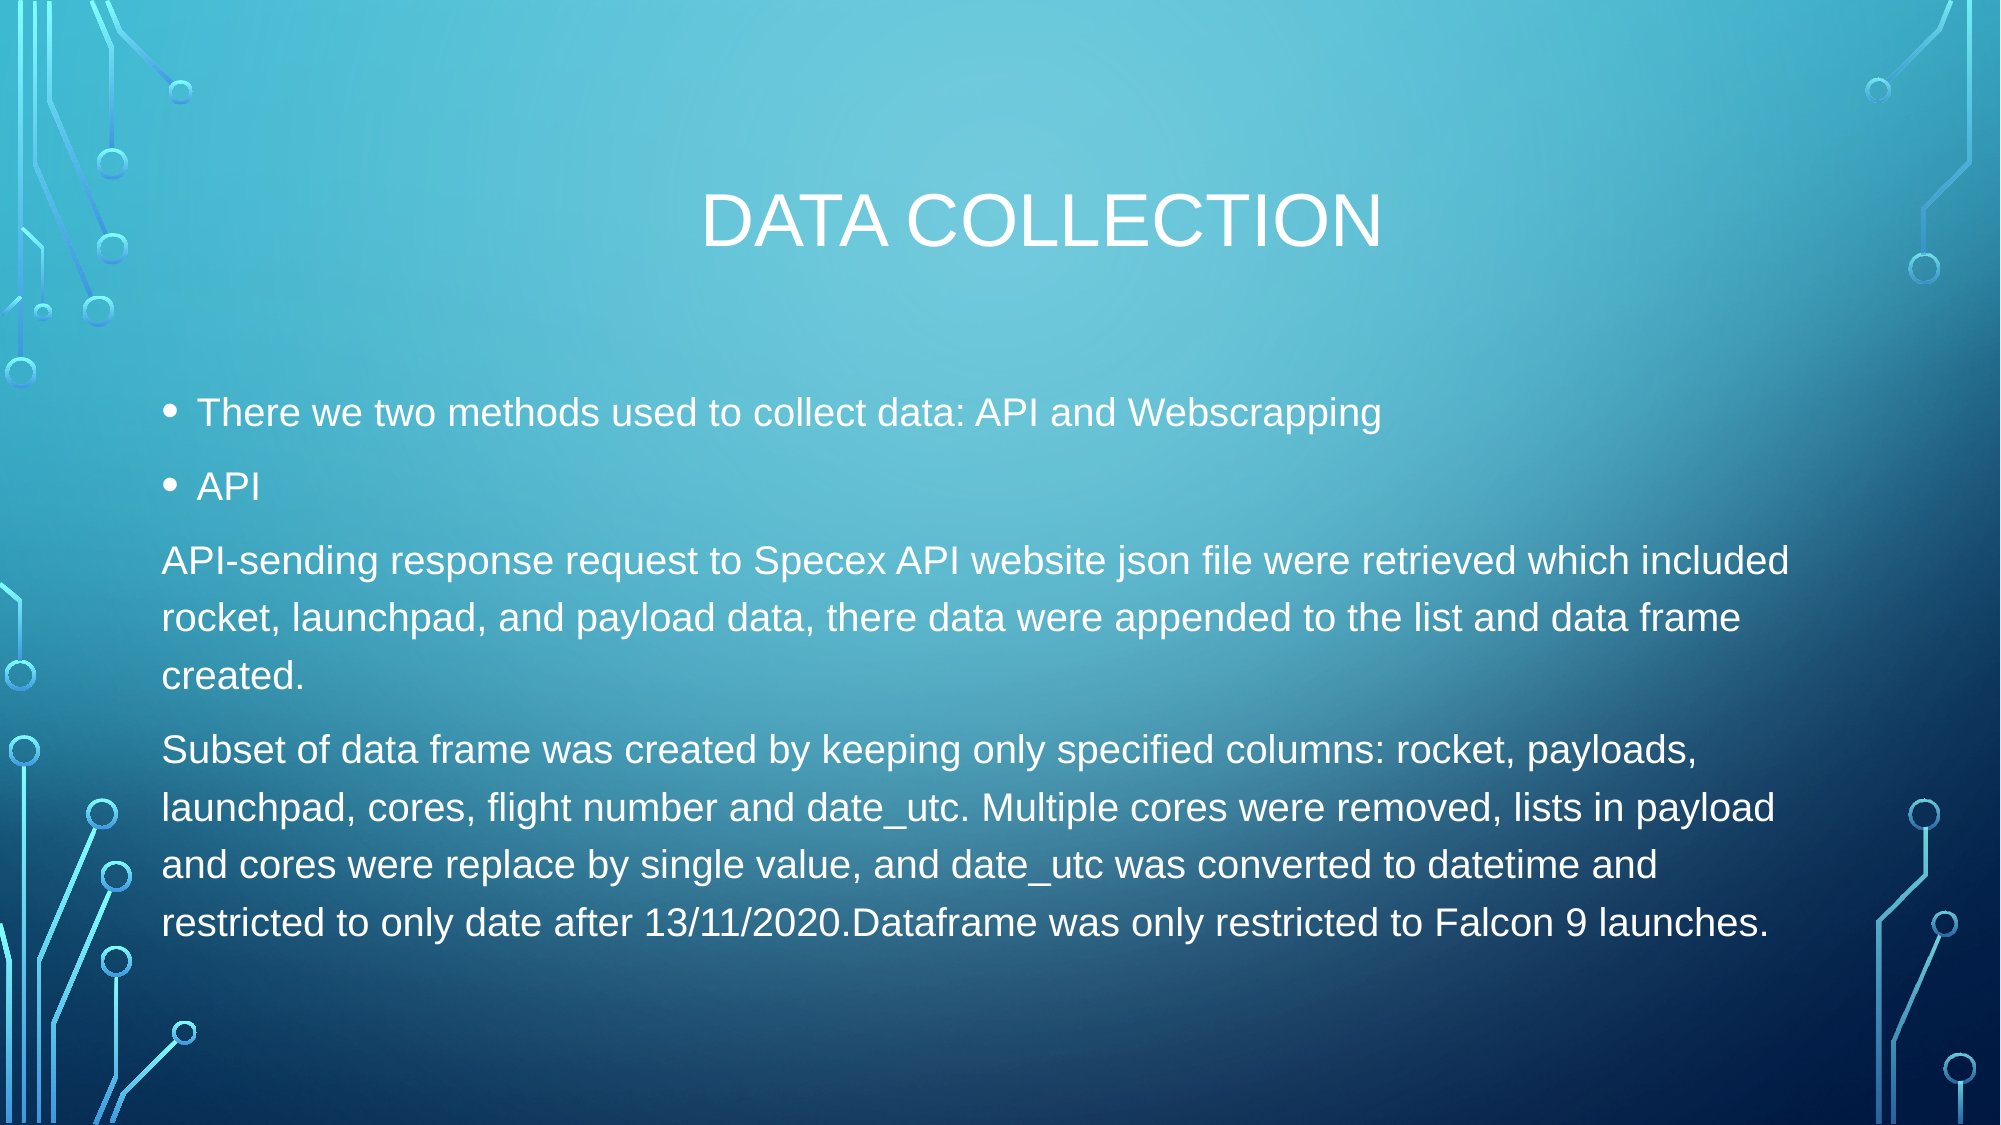

# Data collection
There we two methods used to collect data: API and Webscrapping
API
API-sending response request to Specex API website json file were retrieved which included rocket, launchpad, and payload data, there data were appended to the list and data frame created.
Subset of data frame was created by keeping only specified columns: rocket, payloads, launchpad, cores, flight number and date_utc. Multiple cores were removed, lists in payload and cores were replace by single value, and date_utc was converted to datetime and restricted to only date after 13/11/2020.Dataframe was only restricted to Falcon 9 launches.